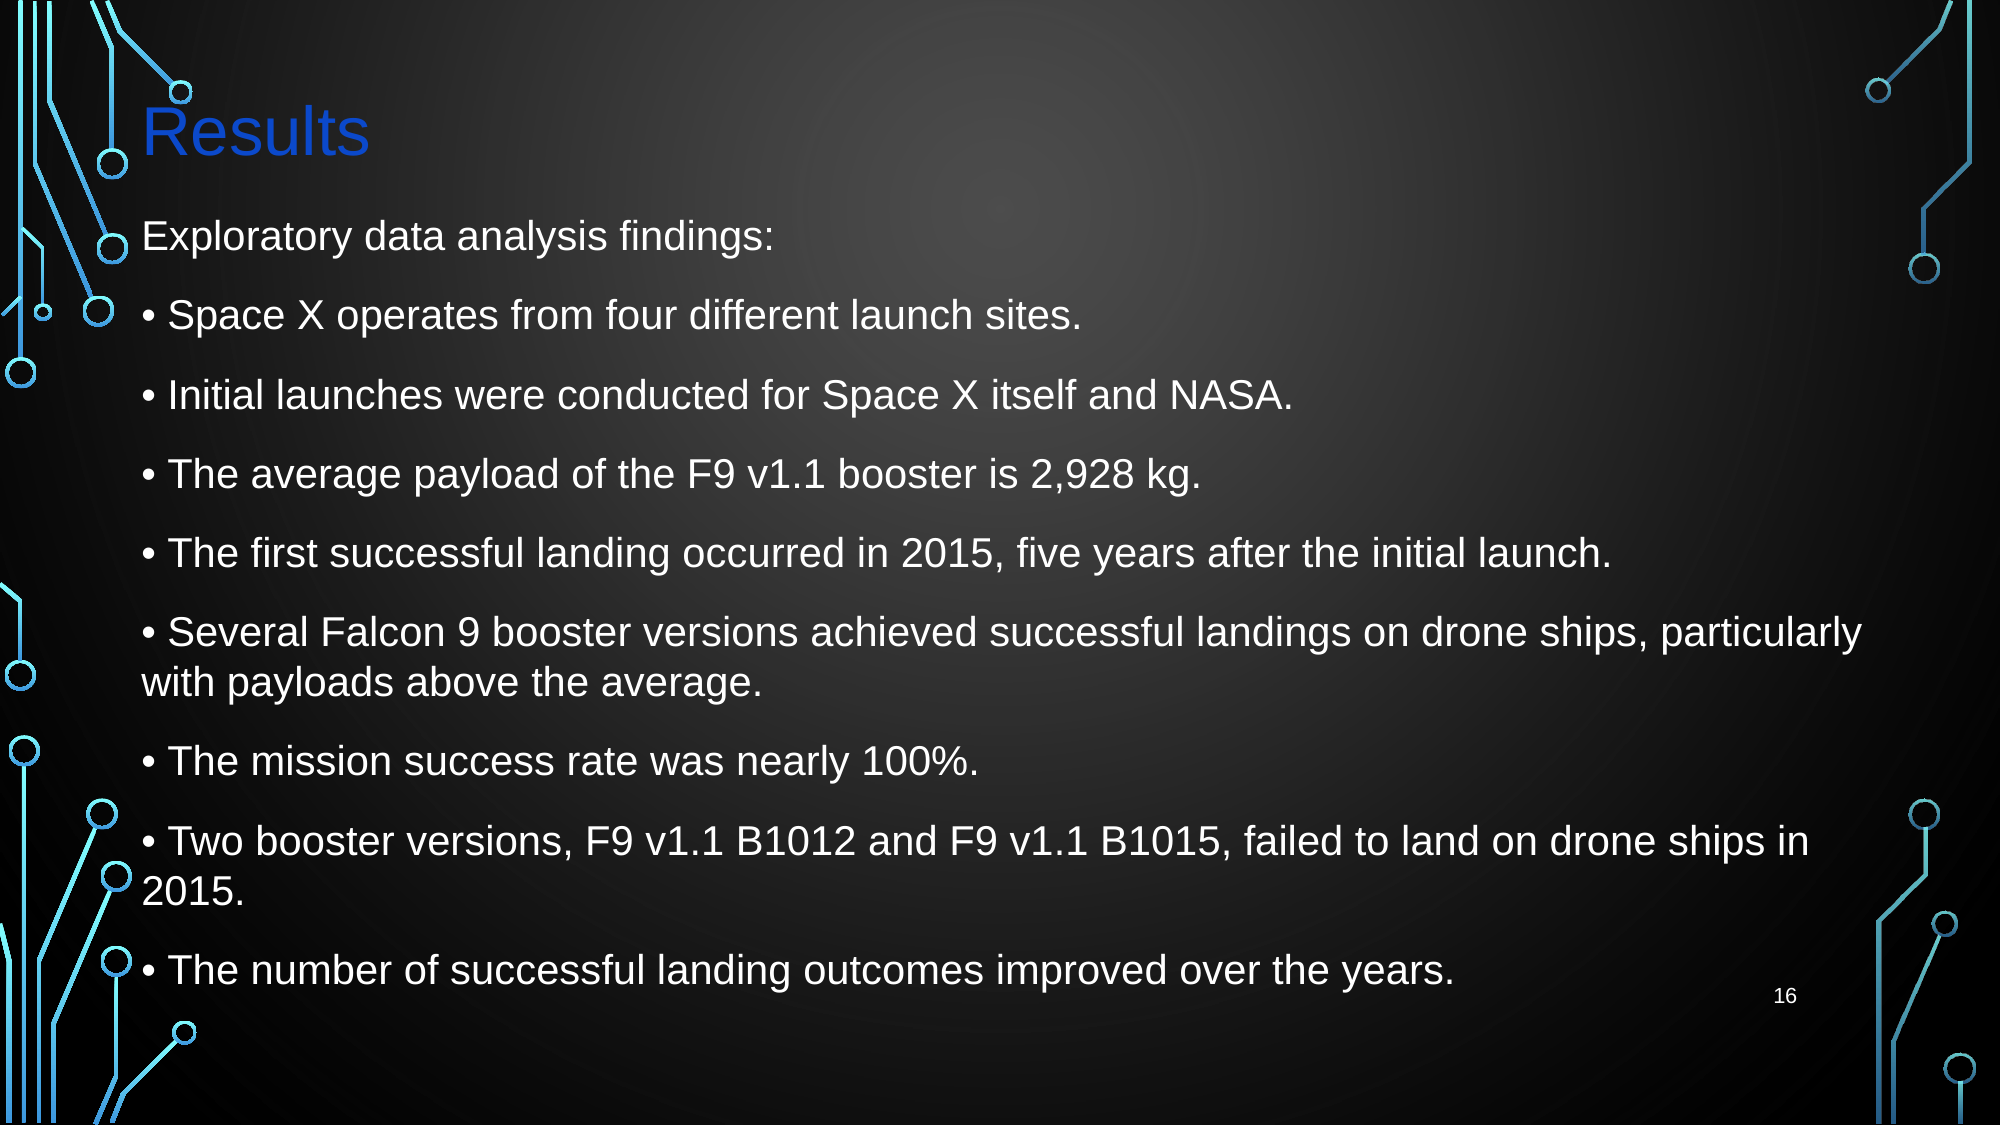

Results
Exploratory data analysis findings:
• Space X operates from four different launch sites.
• Initial launches were conducted for Space X itself and NASA.
• The average payload of the F9 v1.1 booster is 2,928 kg.
• The first successful landing occurred in 2015, five years after the initial launch.
• Several Falcon 9 booster versions achieved successful landings on drone ships, particularly with payloads above the average.
• The mission success rate was nearly 100%.
• Two booster versions, F9 v1.1 B1012 and F9 v1.1 B1015, failed to land on drone ships in 2015.
• The number of successful landing outcomes improved over the years.
16